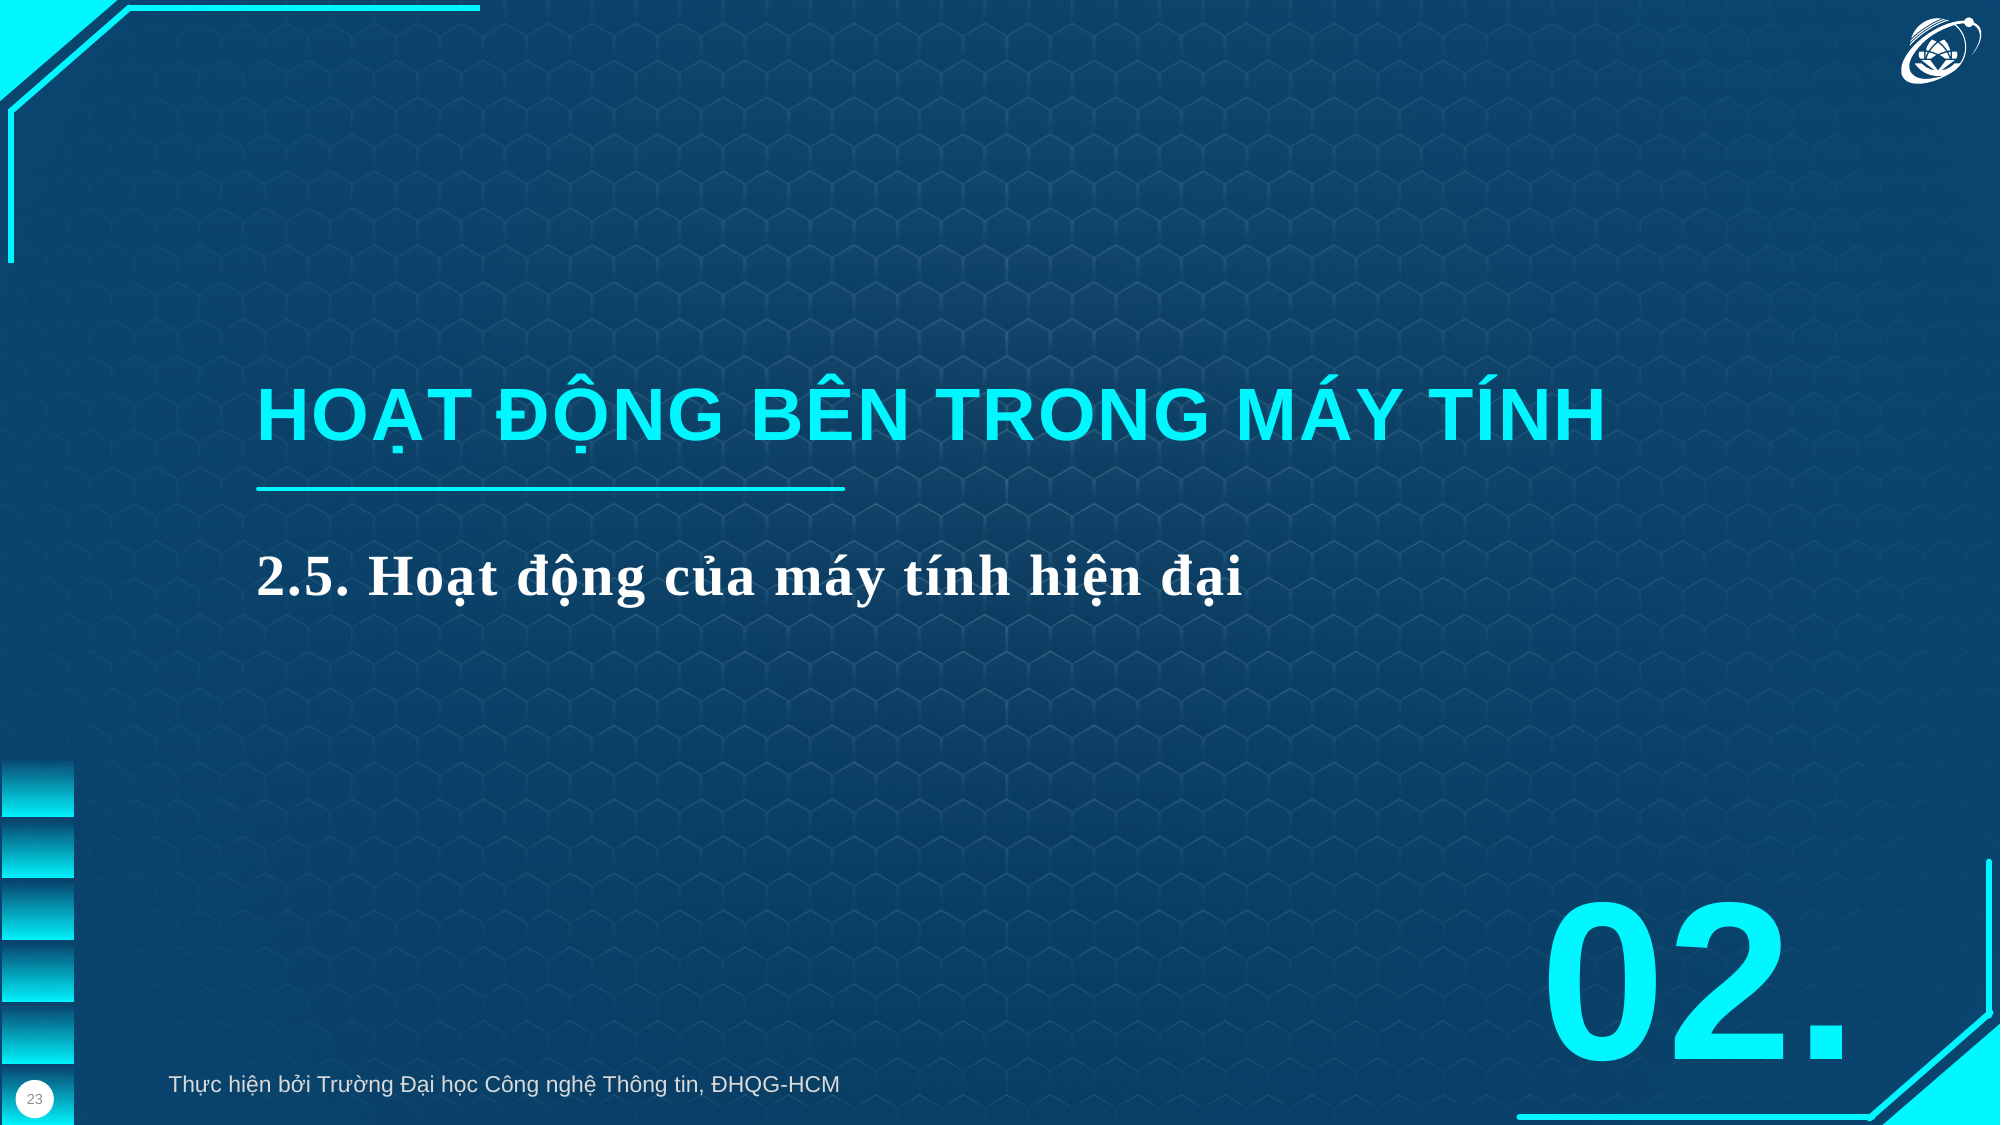

HOẠT ĐỘNG BÊN TRONG MÁY TÍNH
2.5. Hoạt động của máy tính hiện đại

02.
Thực hiện bởi Trường Đại học Công nghệ Thông tin, ĐHQG-HCM
23